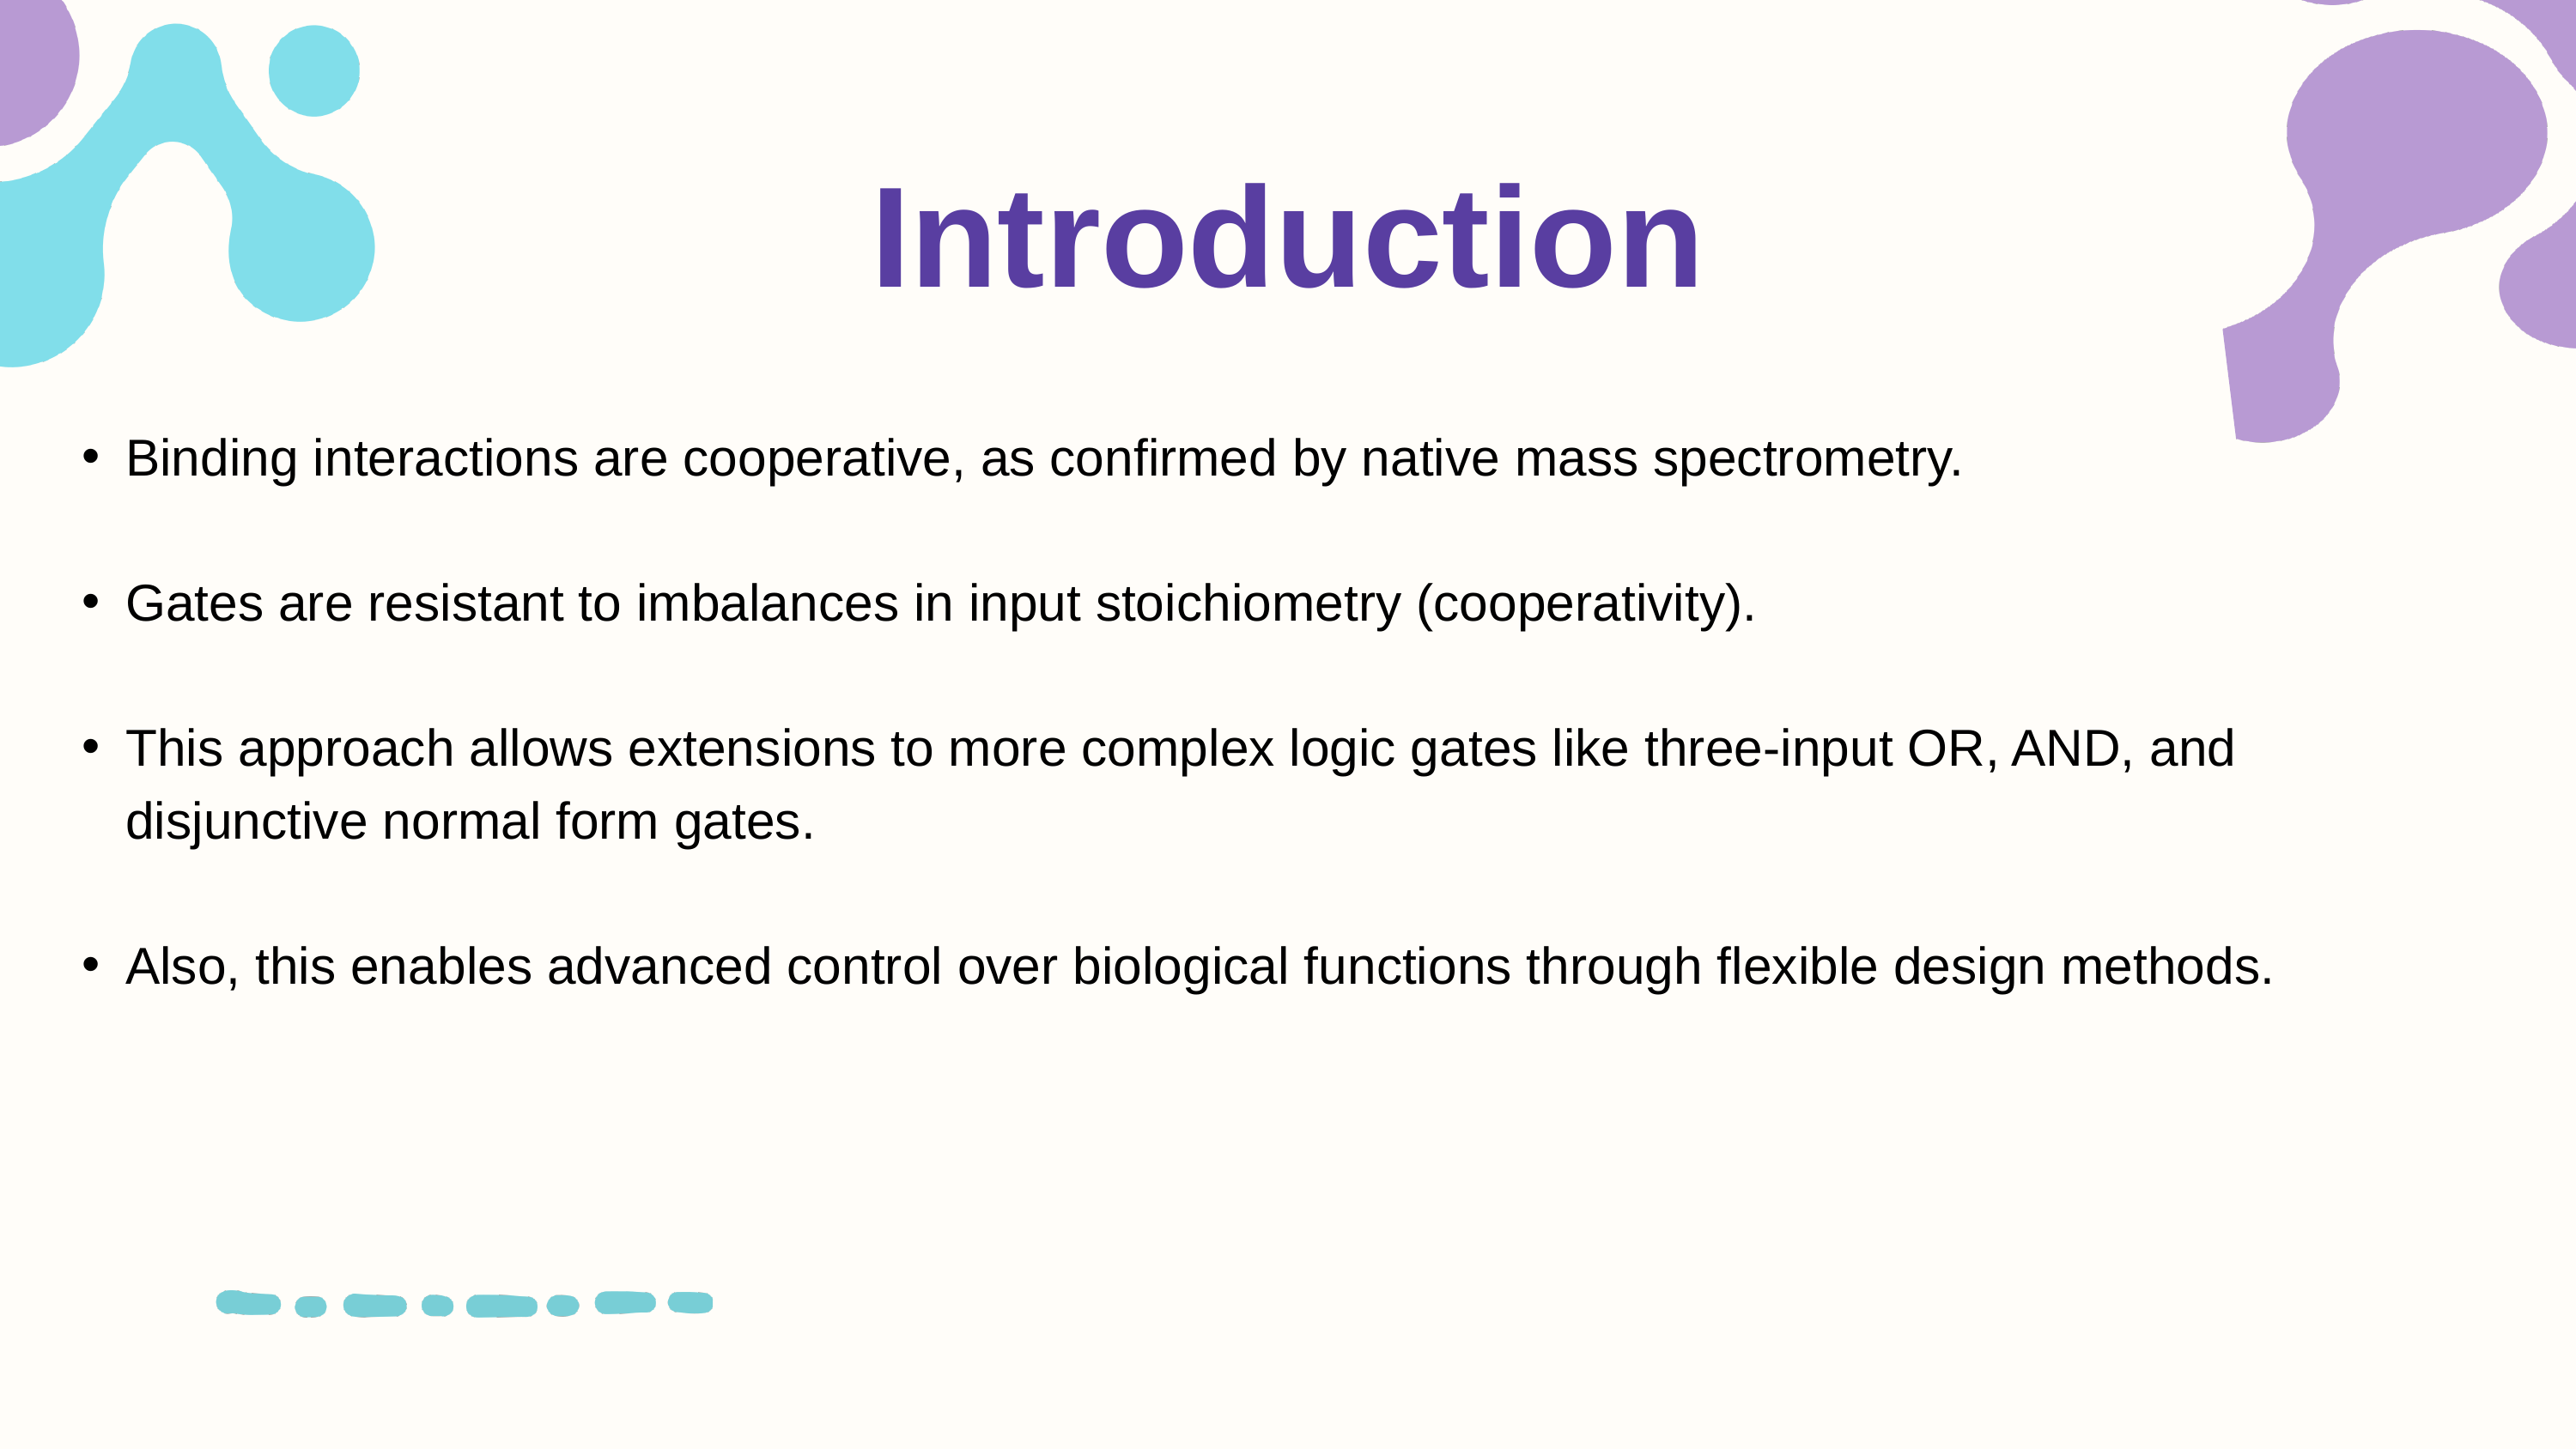

Introduction
Binding interactions are cooperative, as confirmed by native mass spectrometry.

Gates are resistant to imbalances in input stoichiometry (cooperativity).

This approach allows extensions to more complex logic gates like three-input OR, AND, and disjunctive normal form gates.

Also, this enables advanced control over biological functions through flexible design methods.